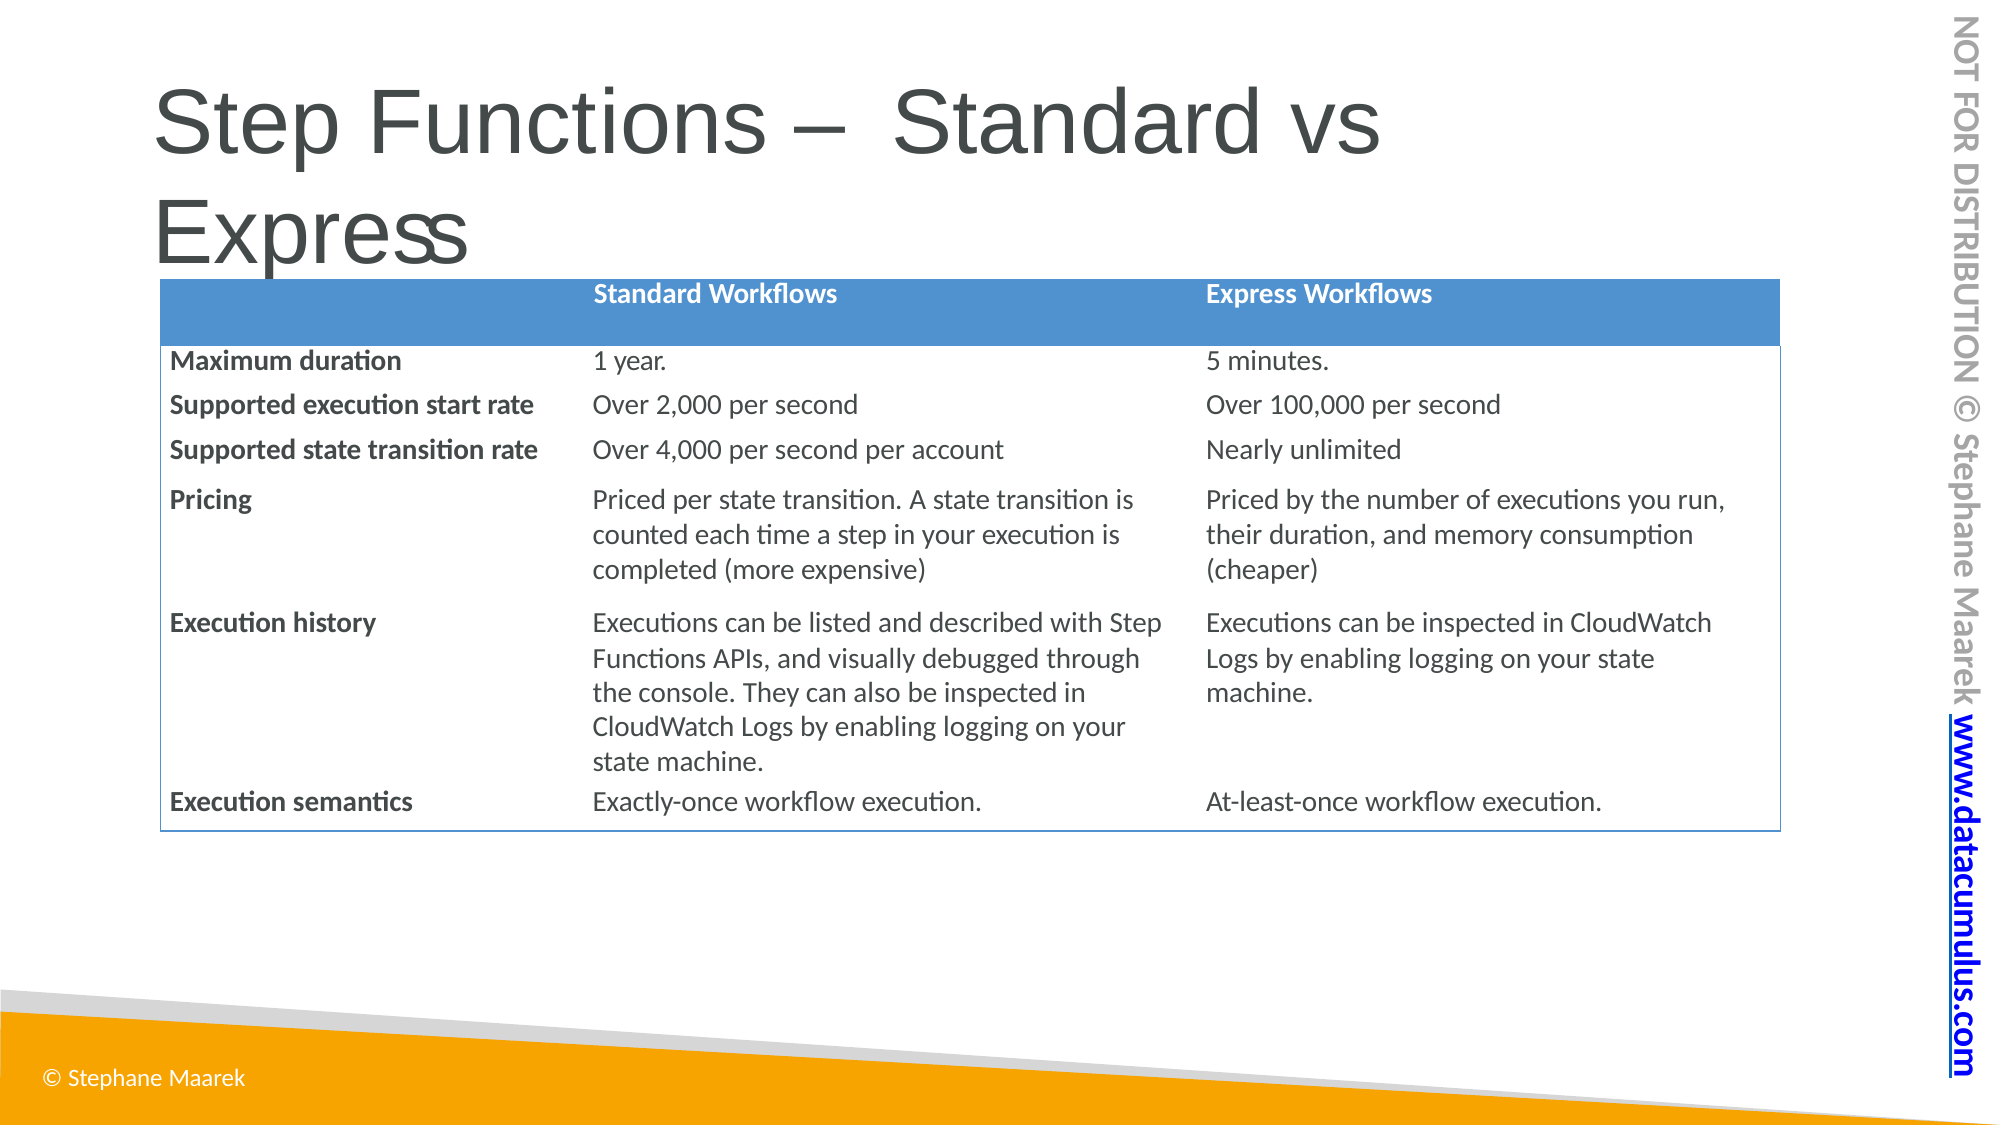

NOT FOR DISTRIBUTION © Stephane Maarek www.datacumulus.com
# Step Functions – Standard vs Express
| Standard Workflows |  | Express Workflows |
| --- | --- | --- |
| Maximum duration | 1 year. | 5 minutes. |
| Supported execution start rate | Over 2,000 per second | Over 100,000 per second |
| Supported state transition rate | Over 4,000 per second per account | Nearly unlimited |
| Pricing | Priced per state transition. A state transition is | Priced by the number of executions you run, |
|  | counted each time a step in your execution is | their duration, and memory consumption |
|  | completed (more expensive) | (cheaper) |
| Execution history | Executions can be listed and described with Step | Executions can be inspected in CloudWatch |
|  | Functions APIs, and visually debugged through | Logs by enabling logging on your state |
|  | the console. They can also be inspected in | machine. |
|  | CloudWatch Logs by enabling logging on your |  |
|  | state machine. |  |
| Execution semantics | Exactly-once workflow execution. | At-least-once workflow execution. |
© Stephane Maarek